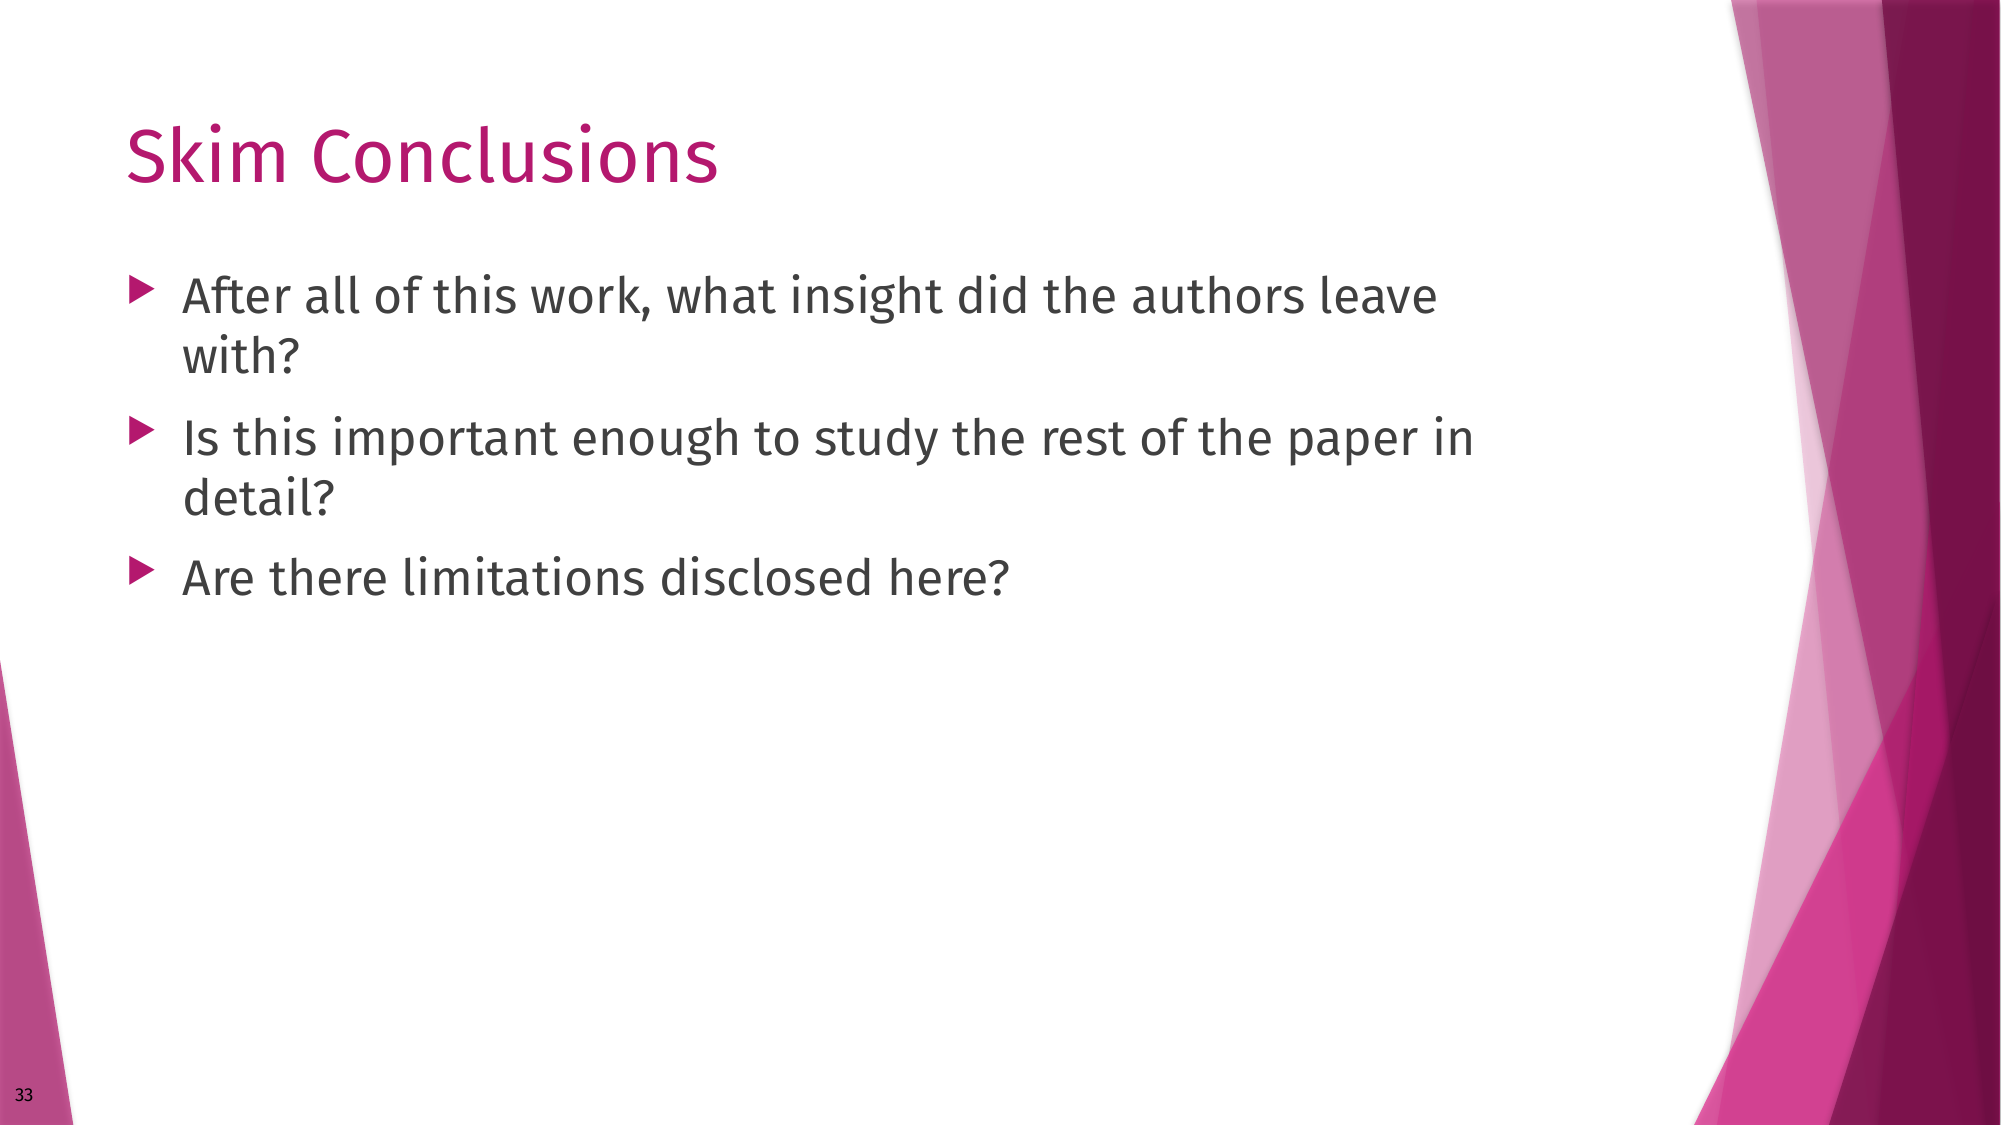

# Skim Conclusions
After all of this work, what insight did the authors leave with?
Is this important enough to study the rest of the paper in detail?
Are there limitations disclosed here?
33